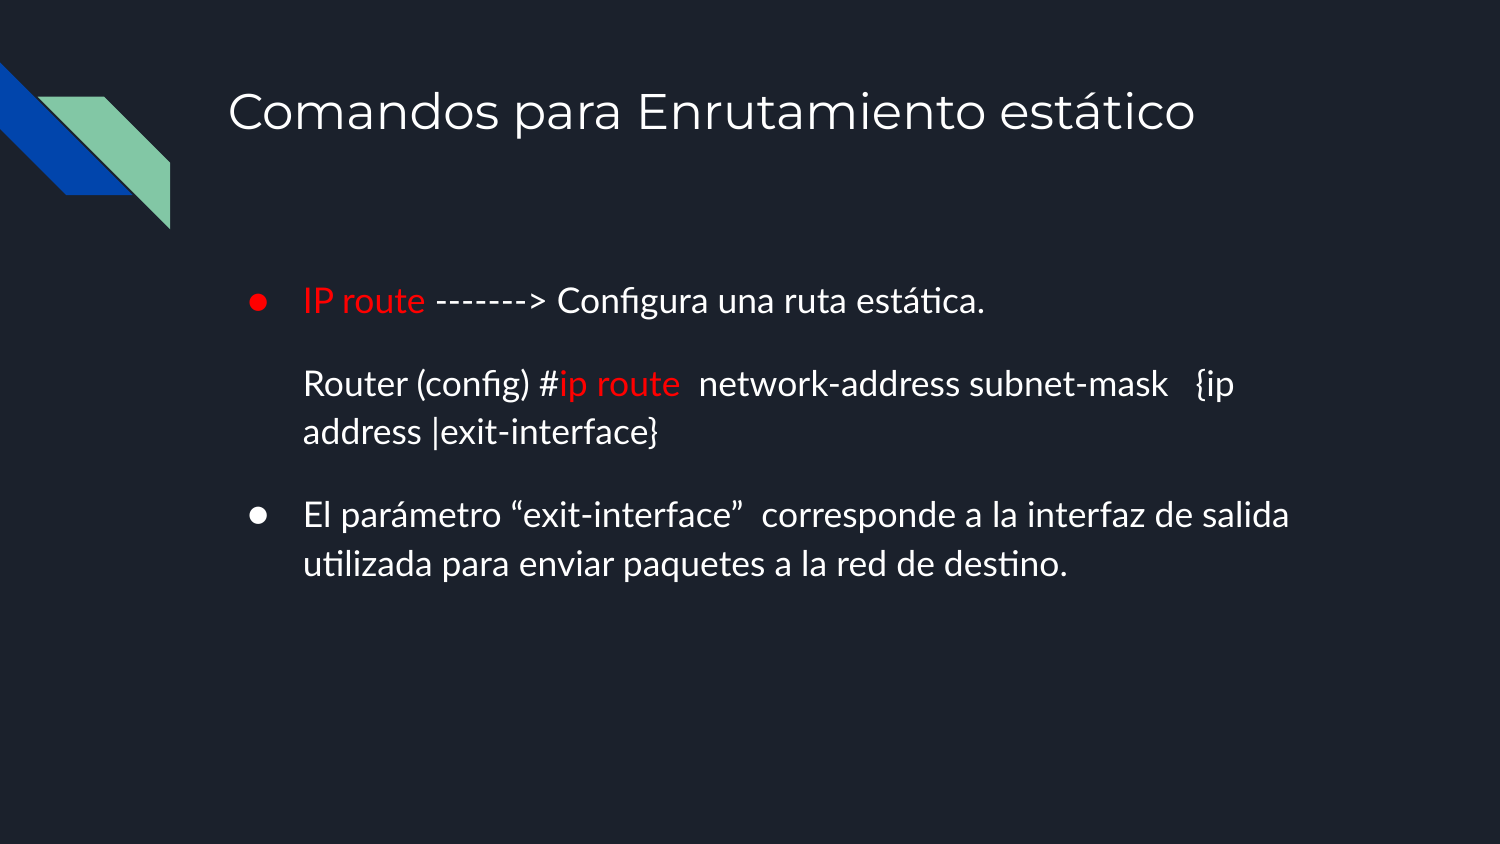

# Comandos para Enrutamiento estático
IP route -------> Configura una ruta estática.
Router (config) #ip route  network-address subnet-mask   {ip address |exit-interface}
El parámetro “exit-interface”  corresponde a la interfaz de salida utilizada para enviar paquetes a la red de destino.